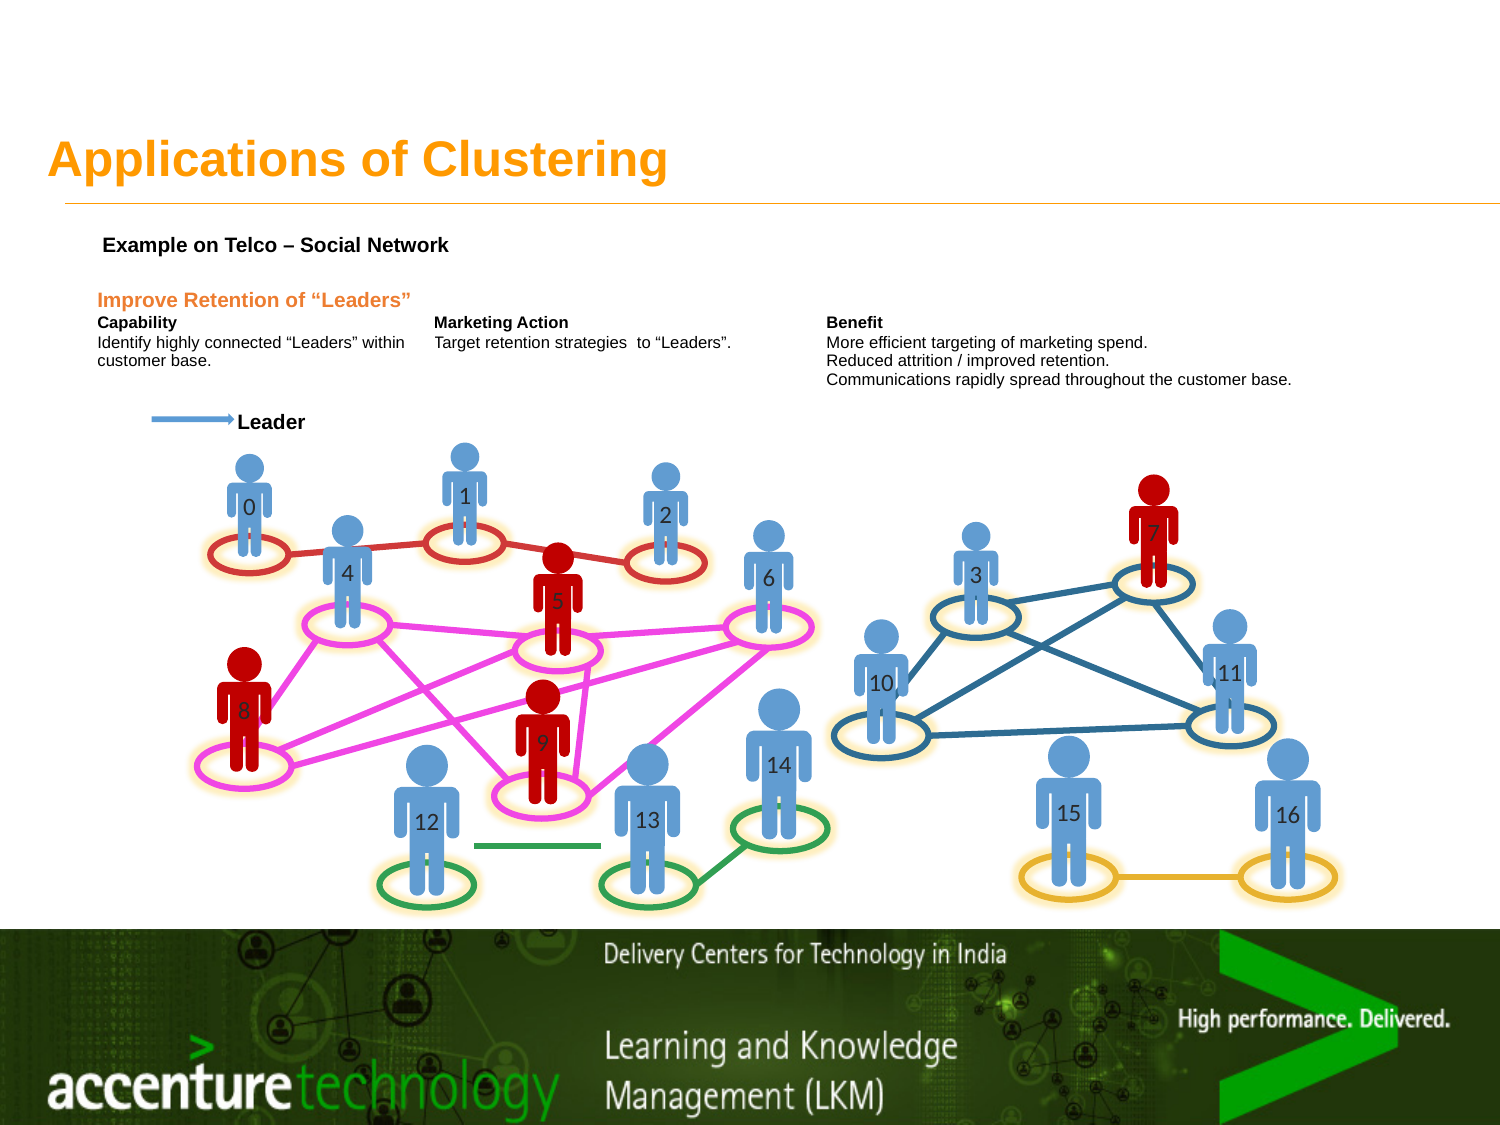

# Applications of Clustering
Example on Telco – Social Network
Improve Retention of “Leaders”
| Capability | Marketing Action | Benefit |
| --- | --- | --- |
| Identify highly connected “Leaders” within customer base. | Target retention strategies to “Leaders”. | More efficient targeting of marketing spend. Reduced attrition / improved retention. Communications rapidly spread throughout the customer base. |
Leader

1
0
2
7
4
6
3

5

11
10

8
9
14

15
16
13

12